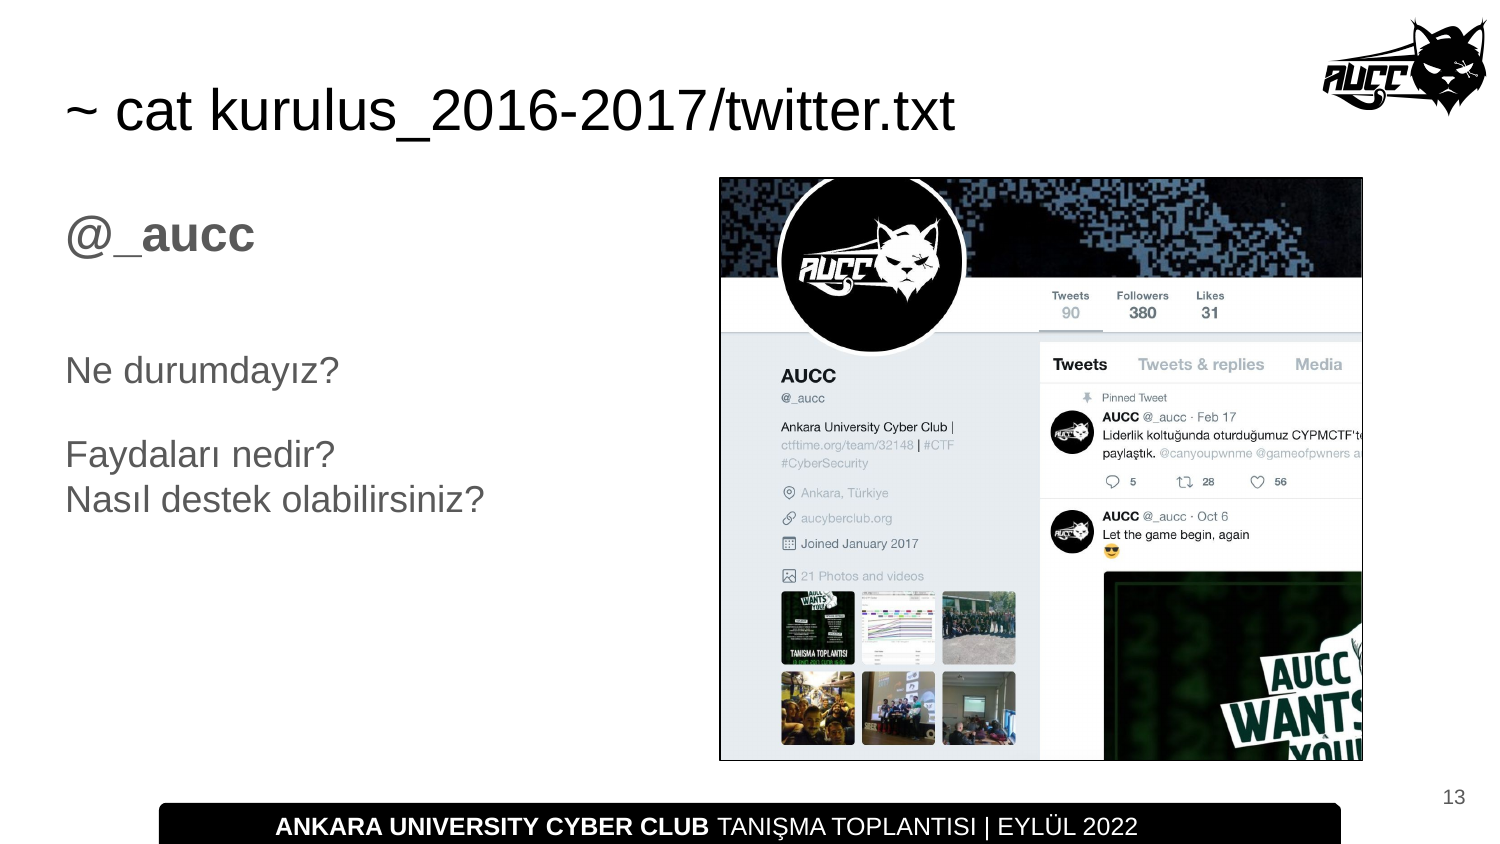

# ~ cat kurulus_2016-2017/twitter.txt

@_aucc

Ne durumdayız?  Faydaları nedir?
Nasıl destek olabilirsiniz?
13

ANKARA UNIVERSITY CYBER CLUB TANIŞMA TOPLANTISI | EYLÜL 2022
ANKARA UNIVERSITY CYBER CLUB TANISMA TOPLANTISI | EKIM 2017